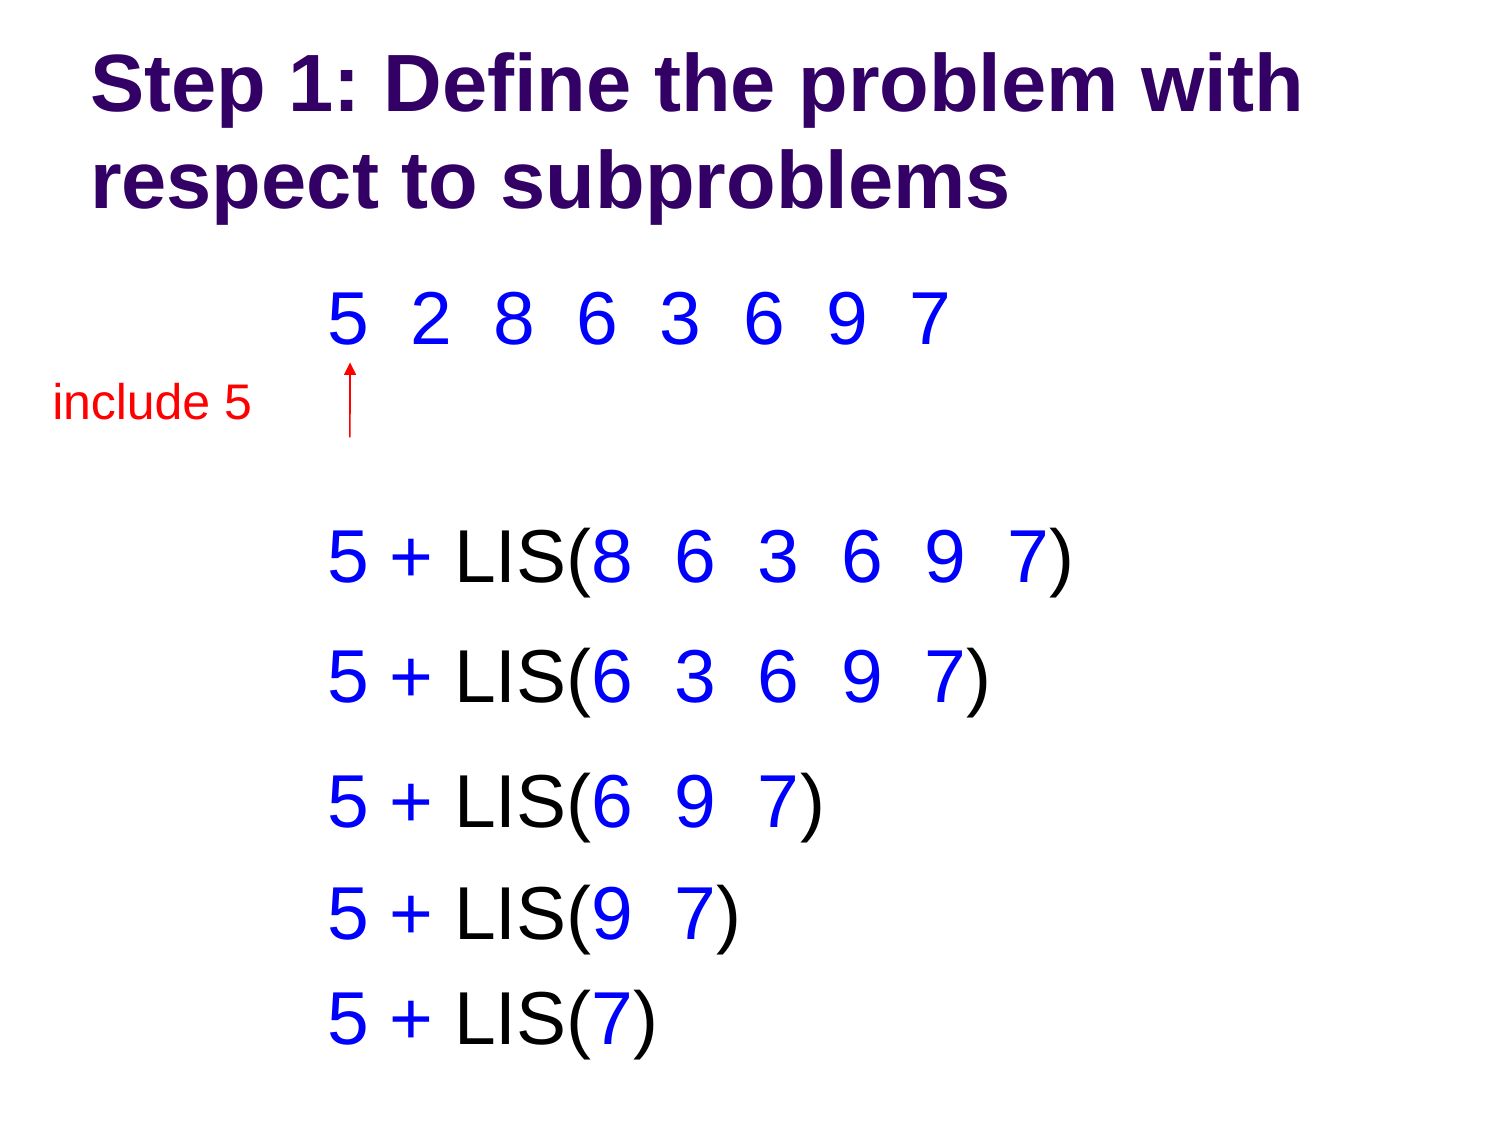

# Step 1: Define the problem with respect to subproblems
5  2  8  6  3  6  9  7
include 5

5 + LIS(8  6  3  6  9  7)
5 + LIS(6  3  6  9  7)
5 + LIS(6  9  7)
5 + LIS(9  7)
5 + LIS(7)